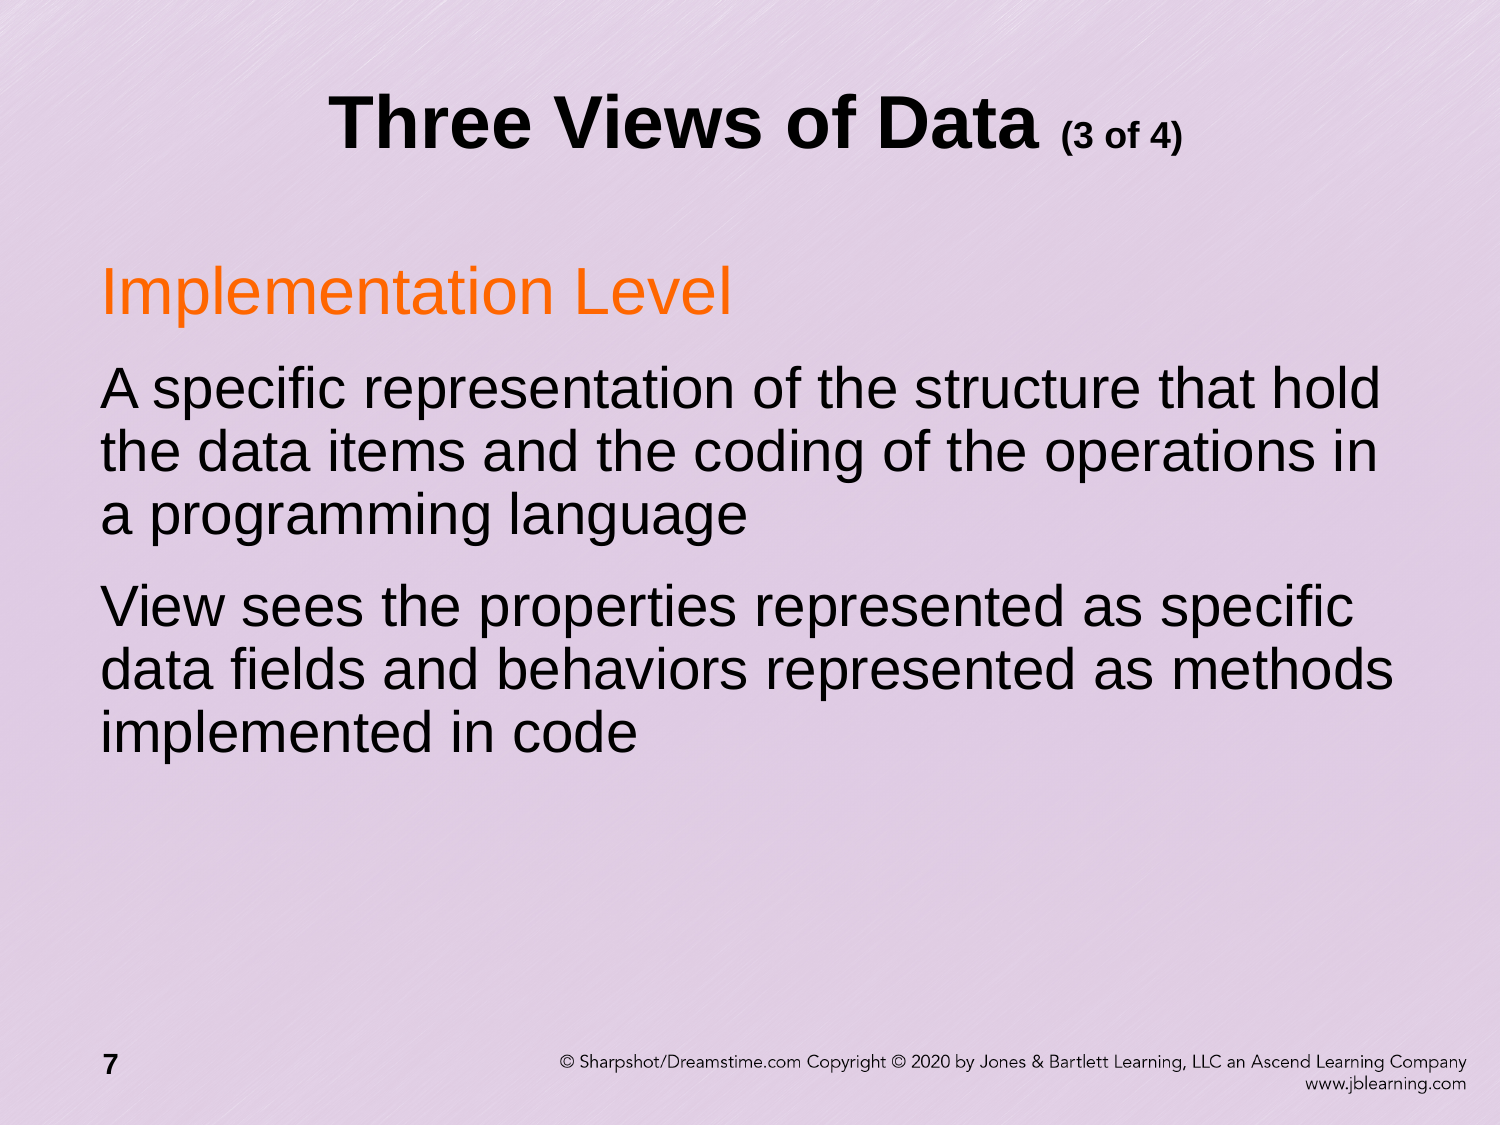

# Three Views of Data (3 of 4)
Implementation Level
A specific representation of the structure that hold the data items and the coding of the operations in a programming language
View sees the properties represented as specific data fields and behaviors represented as methods implemented in code
7